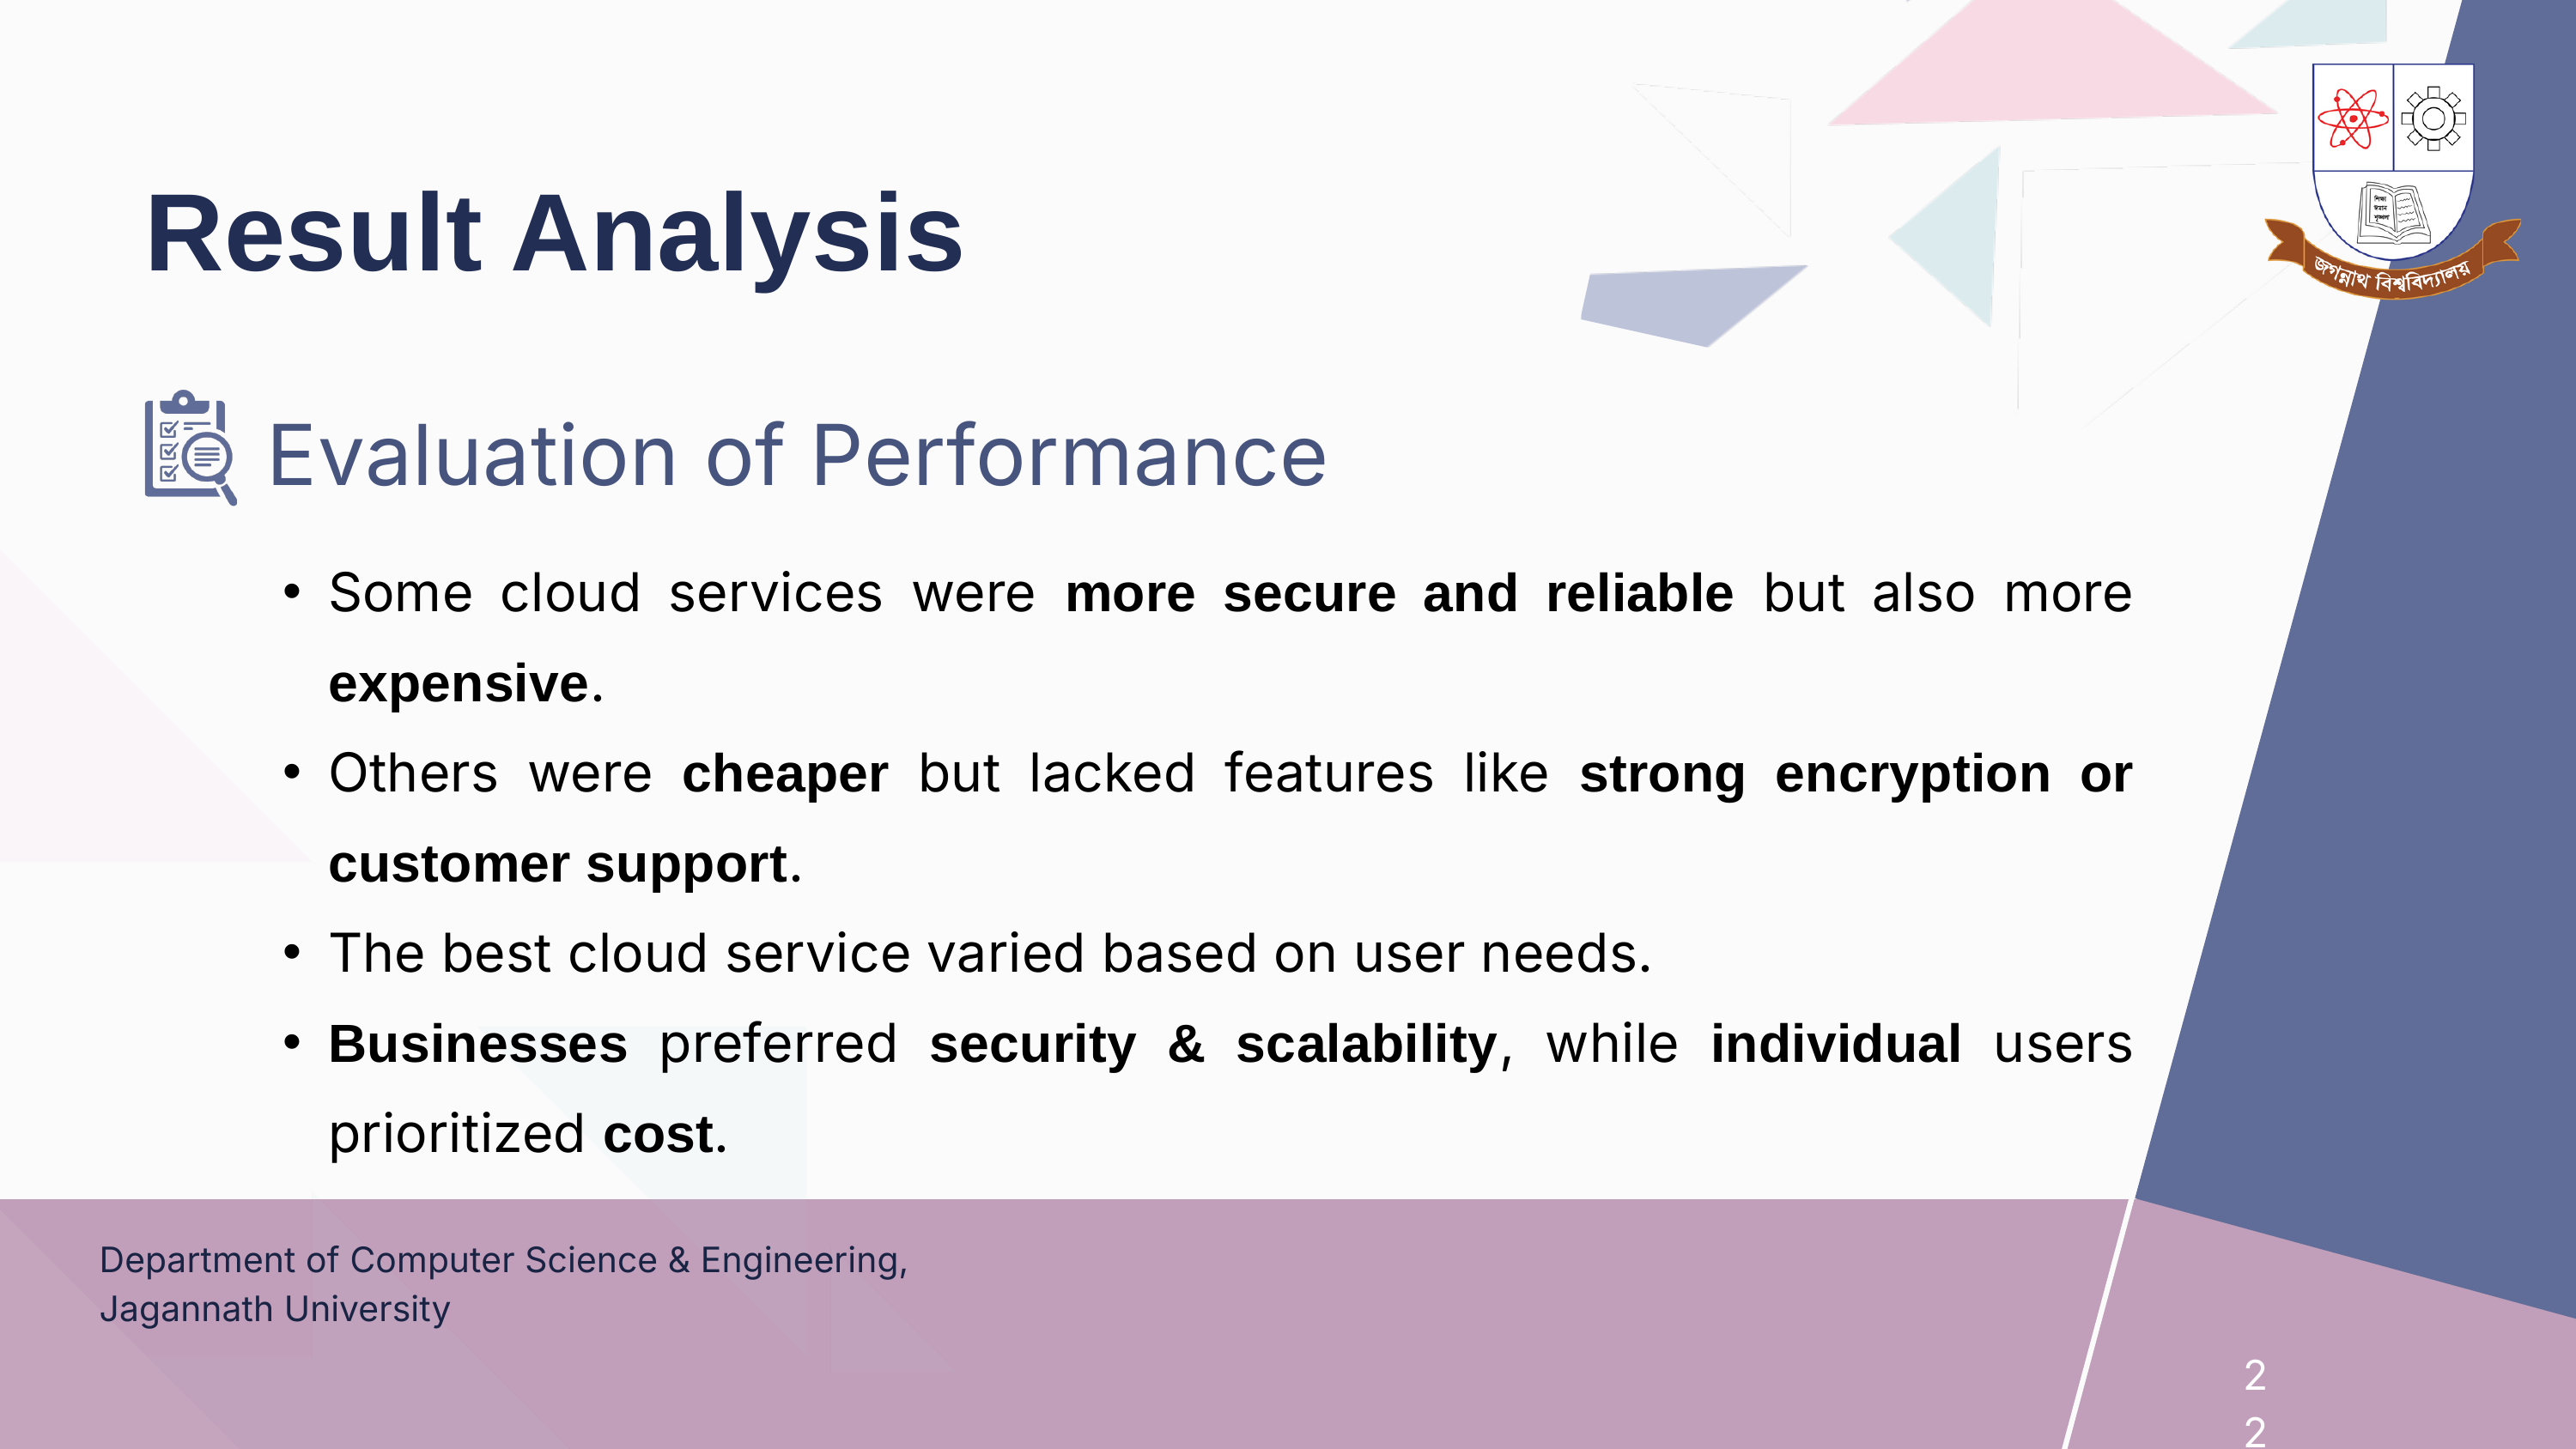

Result Analysis

Evaluation of Performance
Some cloud services were more secure and reliable but also more expensive.
Others were cheaper but lacked features like strong encryption or customer support.
The best cloud service varied based on user needs.
Businesses preferred security & scalability, while individual users prioritized cost.

Department of Computer Science & Engineering, Jagannath University

22